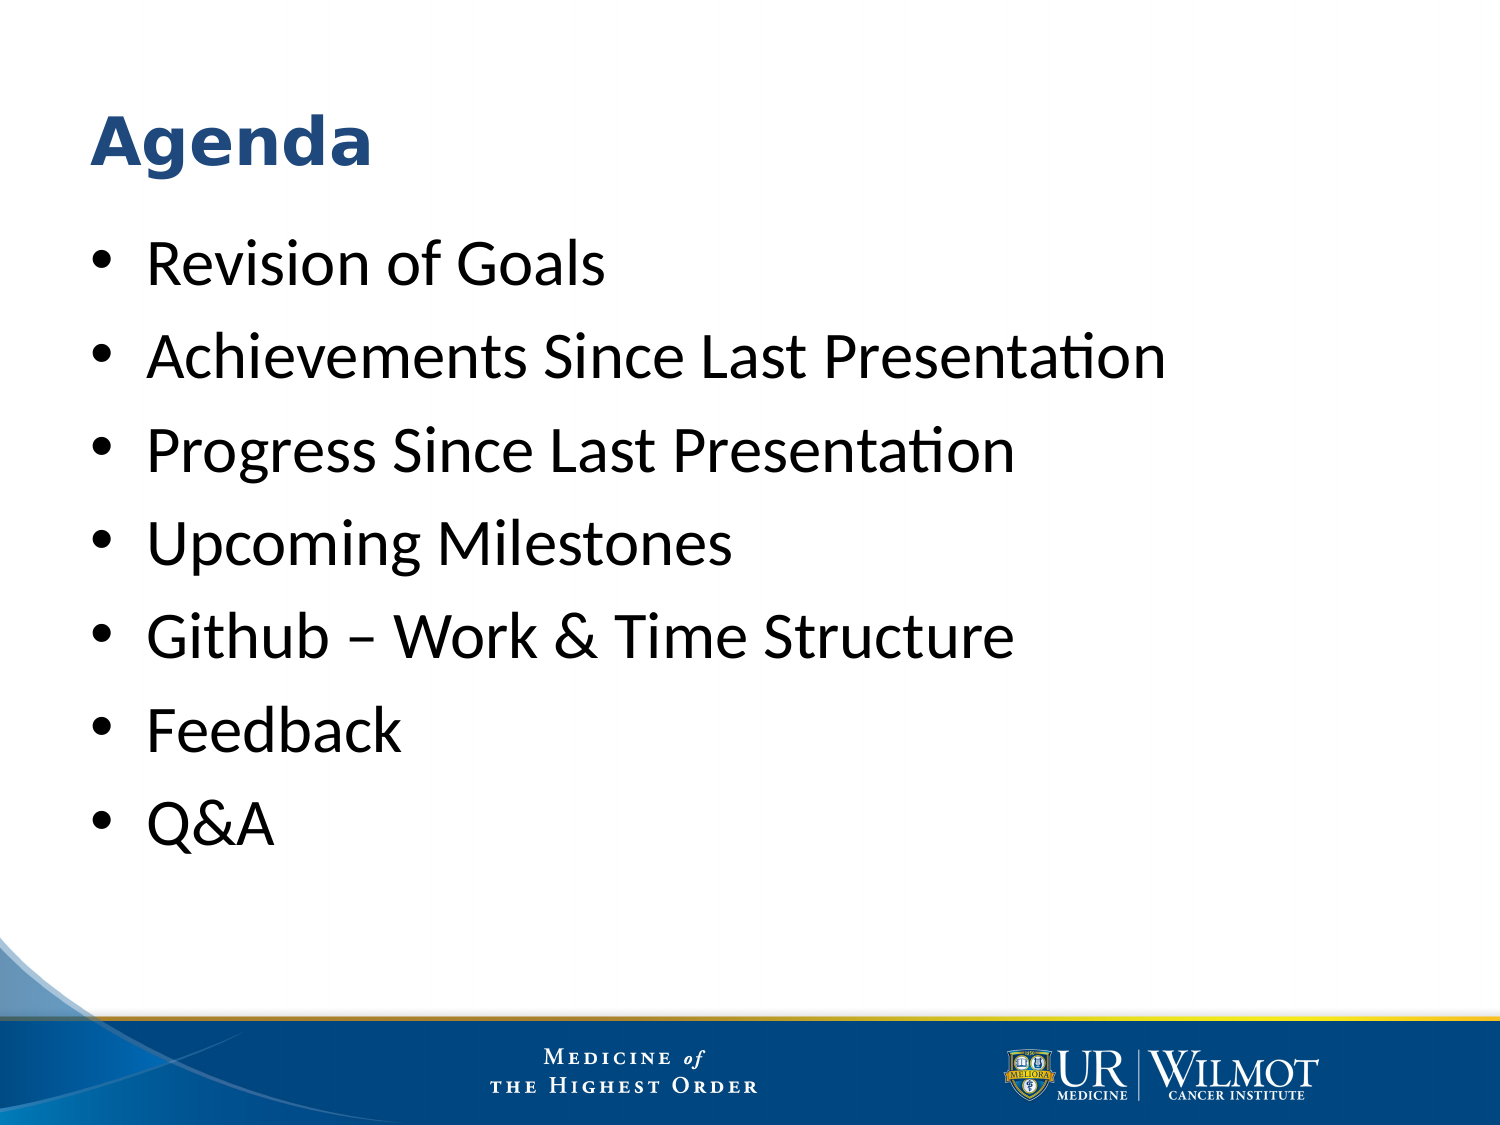

# Agenda
Revision of Goals
Achievements Since Last Presentation
Progress Since Last Presentation
Upcoming Milestones
Github – Work & Time Structure
Feedback
Q&A